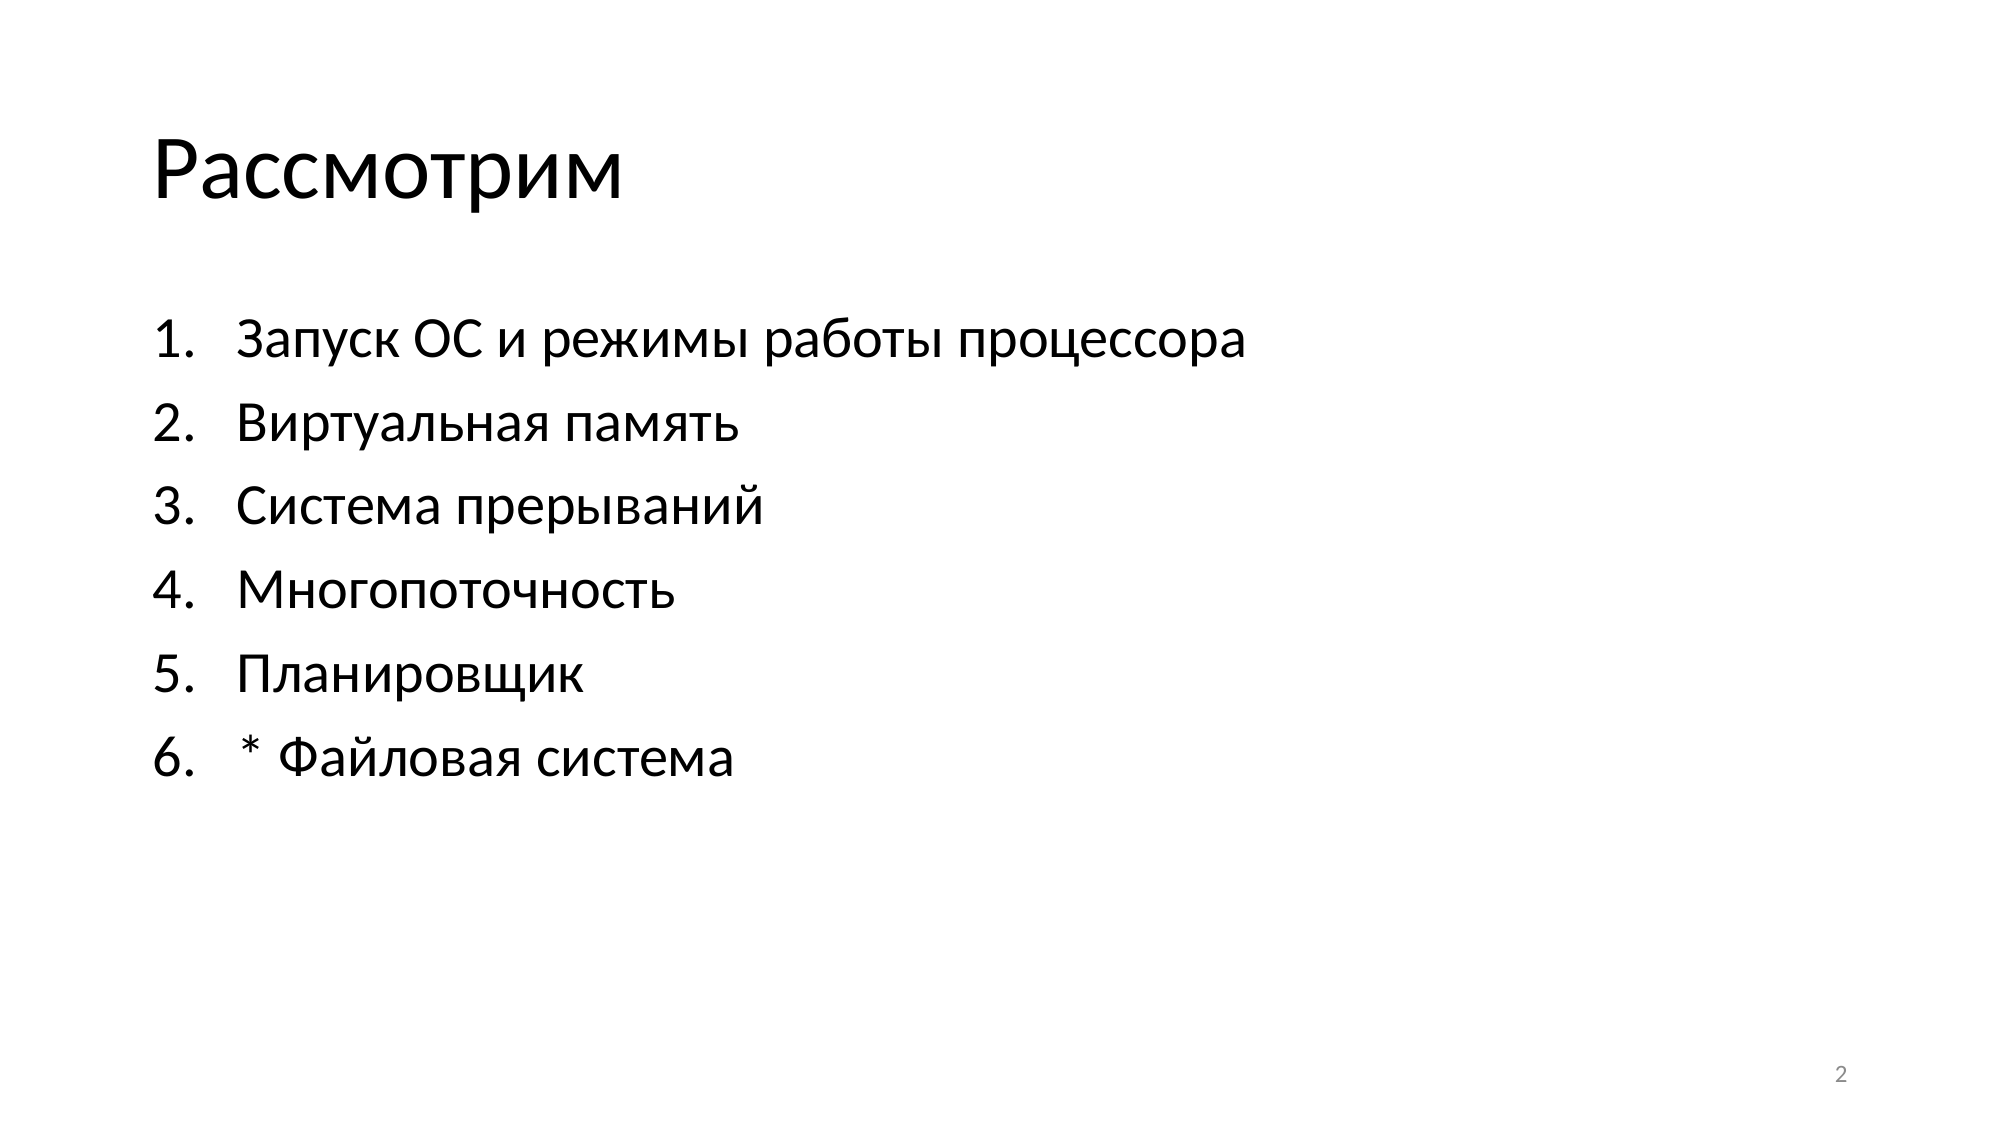

# Рассмотрим
Запуск ОС и режимы работы процессора
Виртуальная память
Система прерываний
Многопоточность
Планировщик
* Файловая система

2